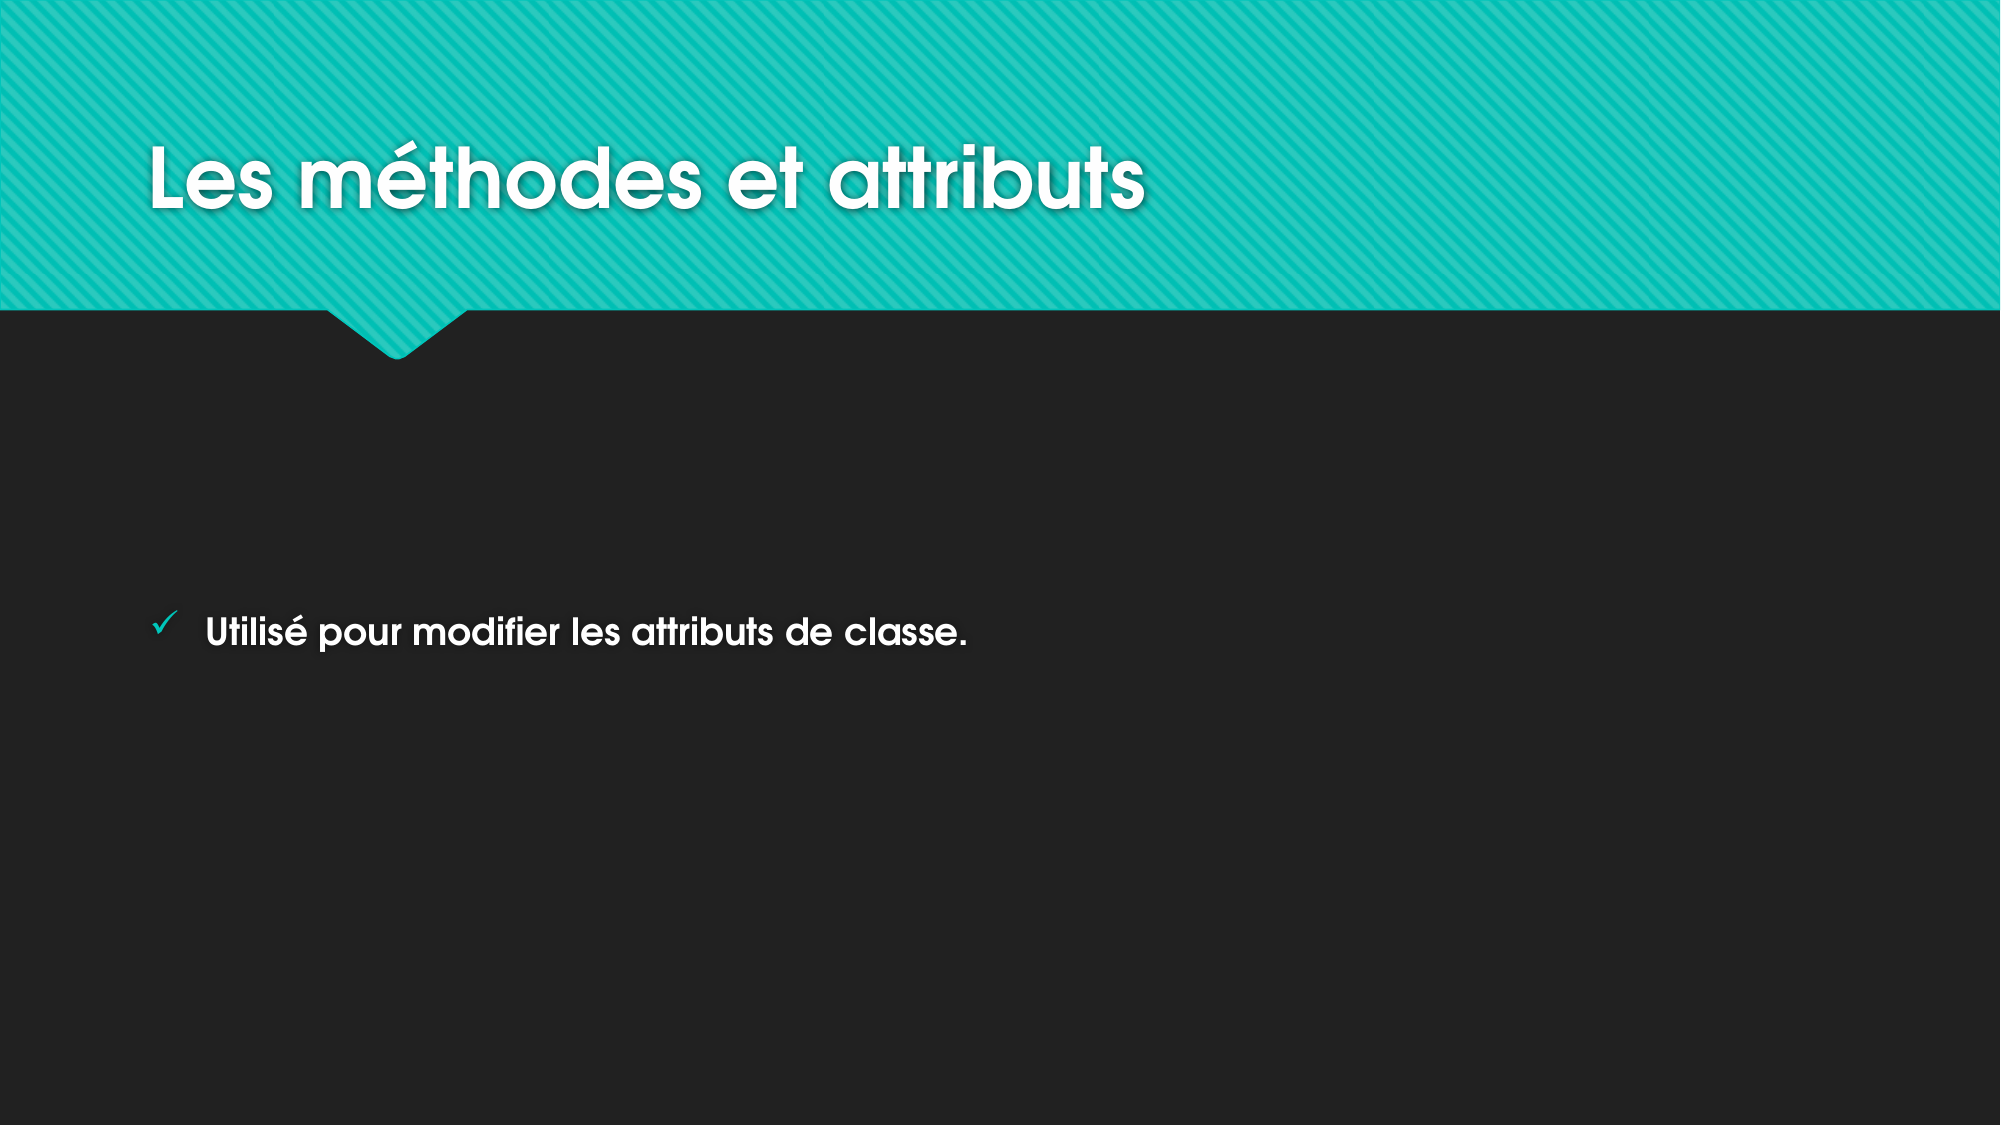

# Les méthodes et attributs
Utilisé pour modifier les attributs de classe.